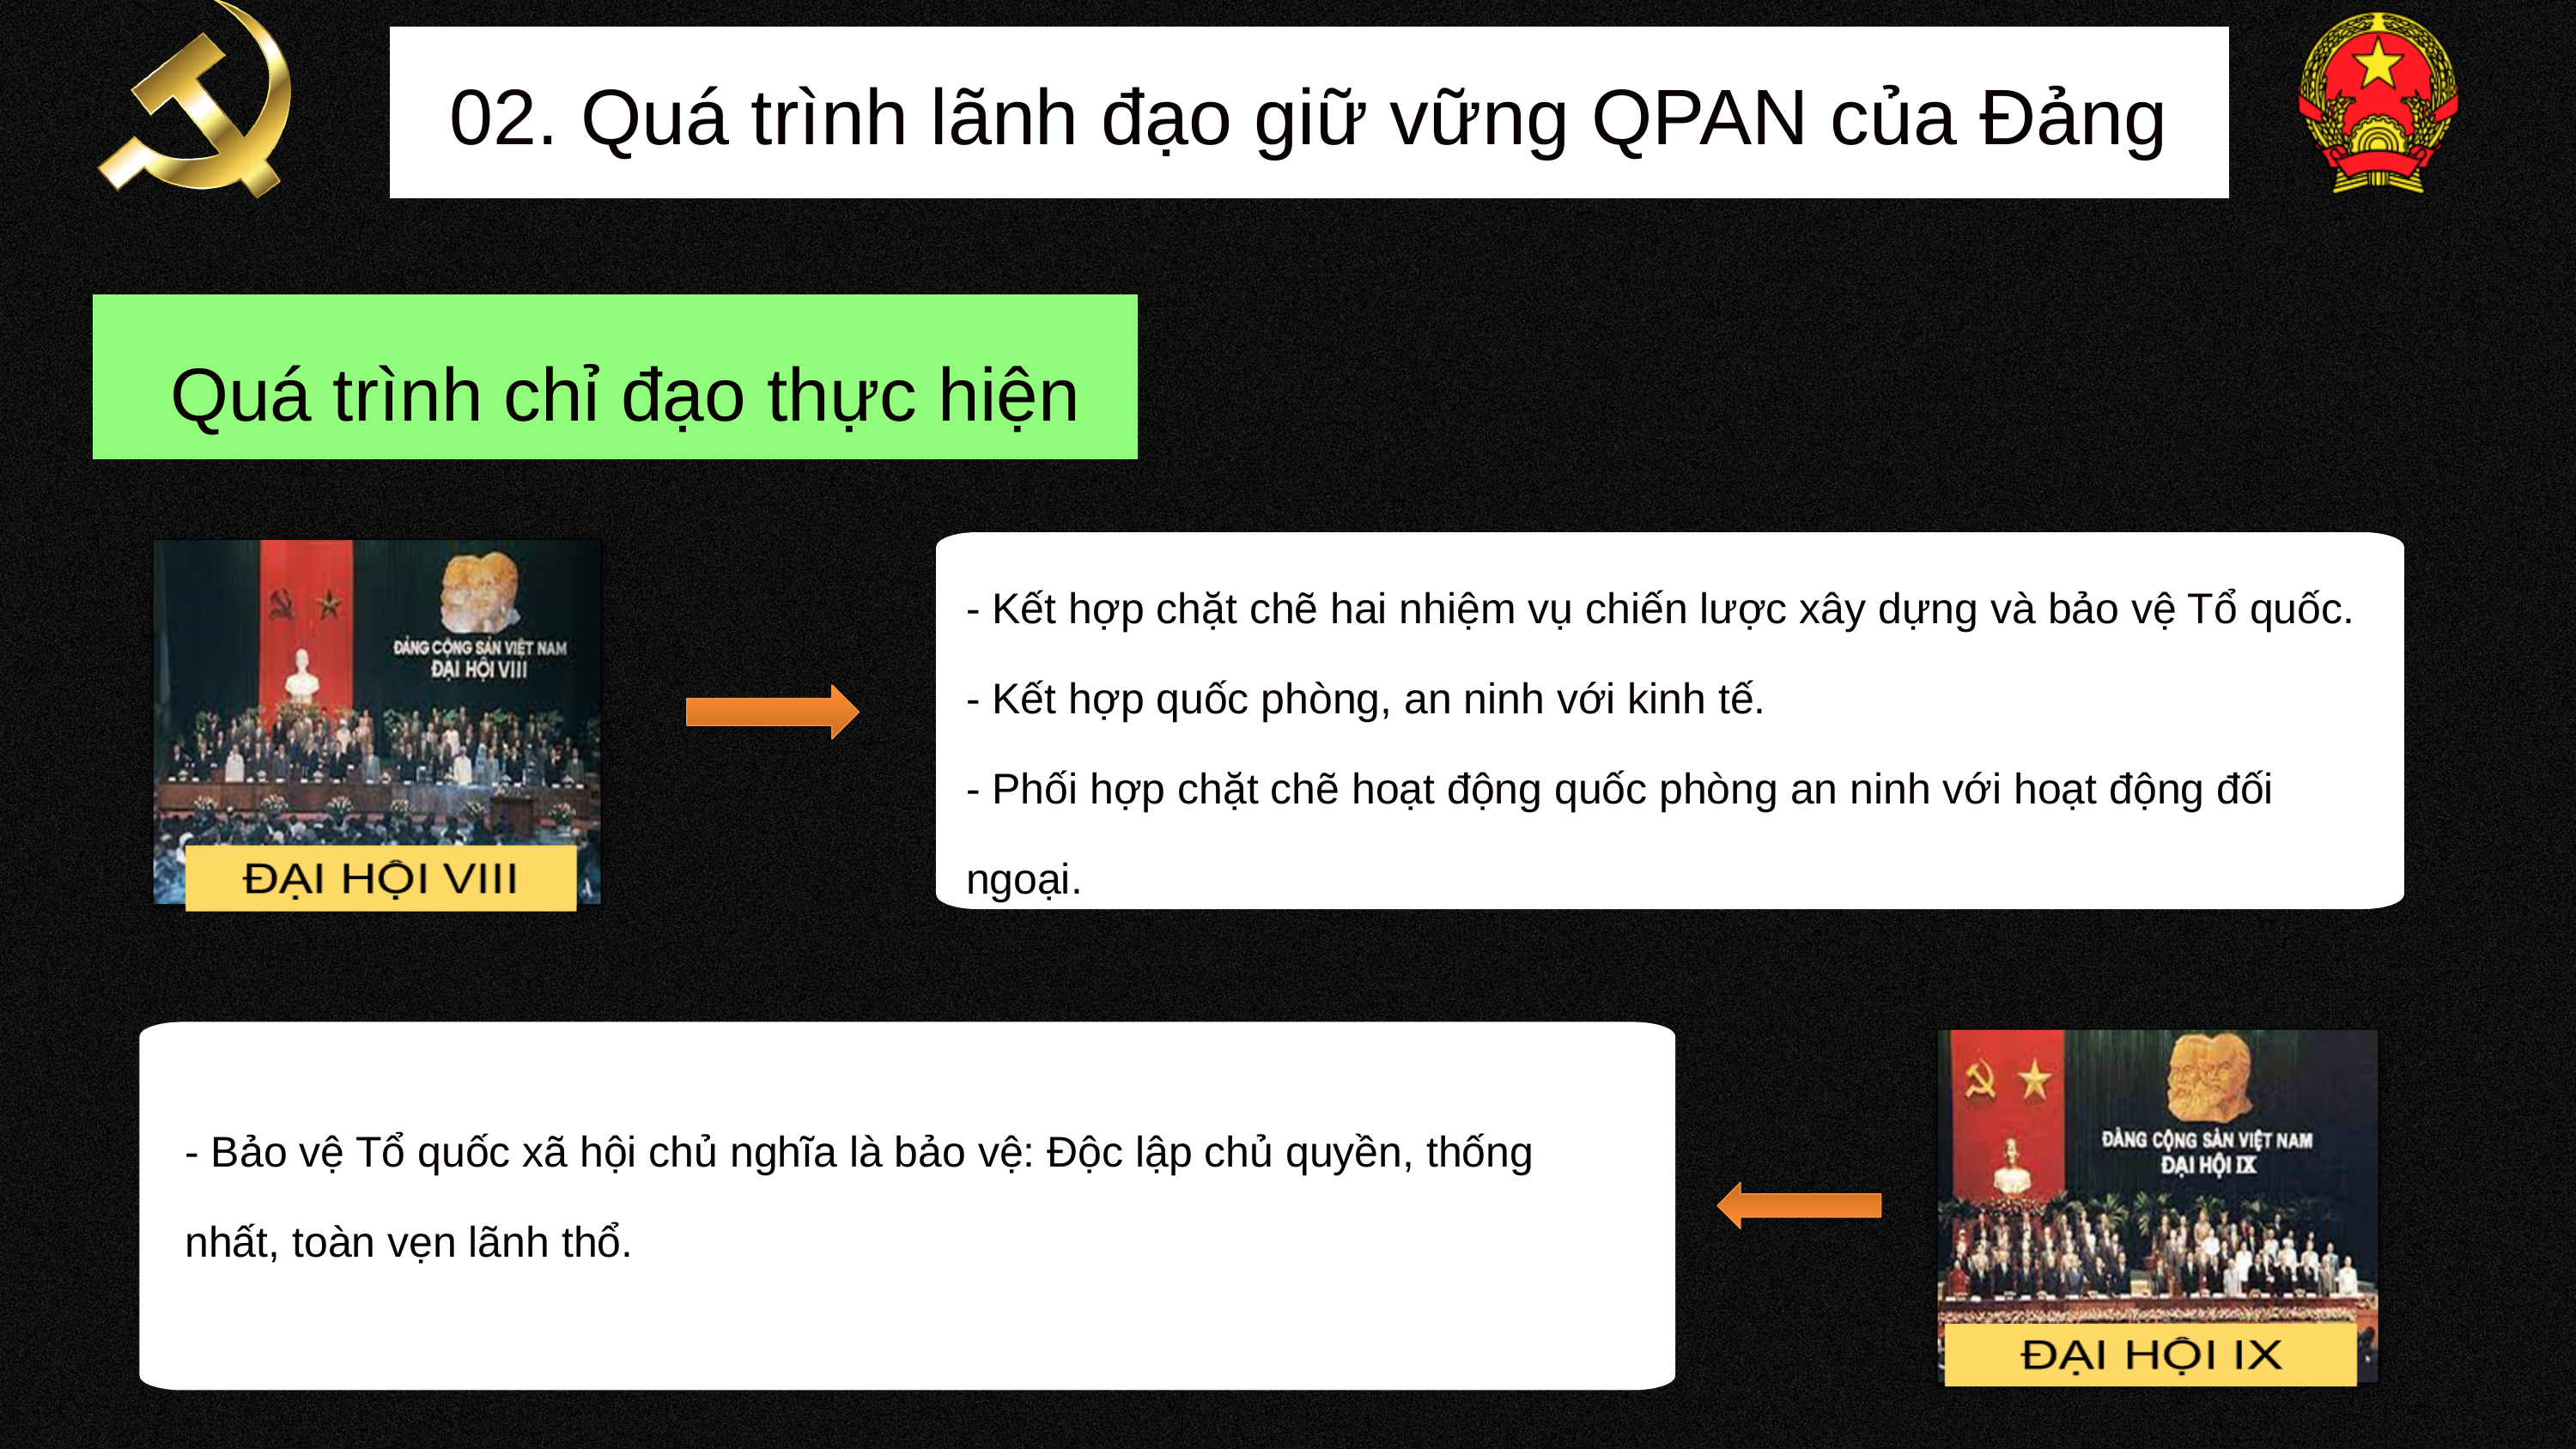

02. Quá trình lãnh đạo giữ vững QPAN của Đảng

 Quá trình chỉ đạo thực hiện

- Kết hợp chặt chẽ hai nhiệm vụ chiến lược xây dựng và bảo vệ Tổ quốc.
- Kết hợp quốc phòng, an ninh với kinh tế.
- Phối hợp chặt chẽ hoạt động quốc phòng an ninh với hoạt động đối ngoại.

- Bảo vệ Tổ quốc xã hội chủ nghĩa là bảo vệ: Độc lập chủ quyền, thống nhất, toàn vẹn lãnh thổ.